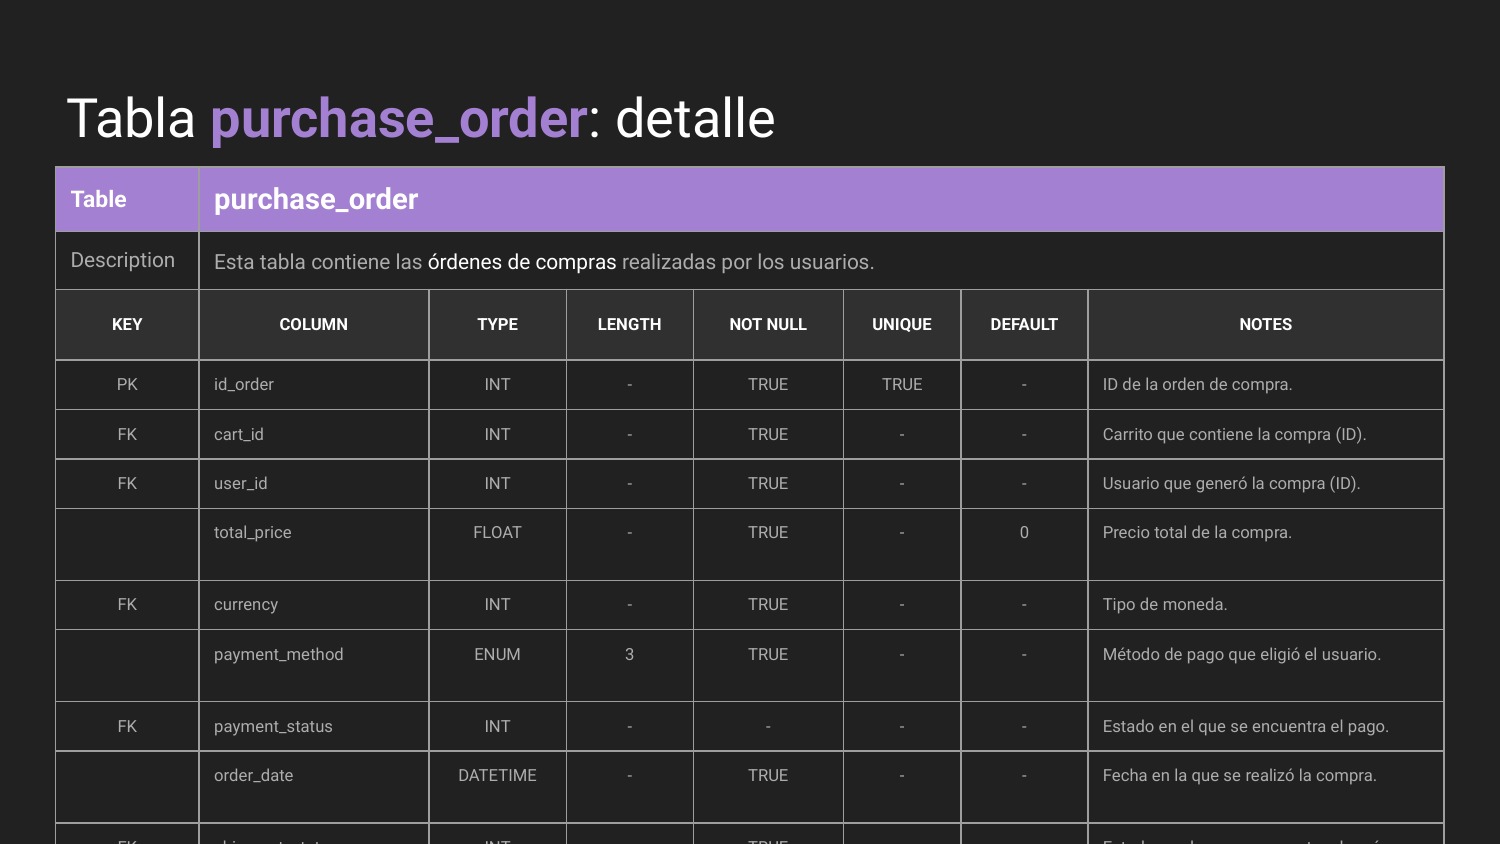

# Tabla purchase_order: detalle
| Table | purchase\_order |  |  |  |  |  |  |
| --- | --- | --- | --- | --- | --- | --- | --- |
| Description | Esta tabla contiene las órdenes de compras realizadas por los usuarios. |  |  |  |  |  |  |
| KEY | COLUMN | TYPE | LENGTH | NOT NULL | UNIQUE | DEFAULT | NOTES |
| PK | id\_order | INT | - | TRUE | TRUE | - | ID de la orden de compra. |
| FK | cart\_id | INT | - | TRUE | - | - | Carrito que contiene la compra (ID). |
| FK | user\_id | INT | - | TRUE | - | - | Usuario que generó la compra (ID). |
|  | total\_price | FLOAT | - | TRUE | - | 0 | Precio total de la compra. |
| FK | currency | INT | - | TRUE | - | - | Tipo de moneda. |
|  | payment\_method | ENUM | 3 | TRUE | - | - | Método de pago que eligió el usuario. |
| FK | payment\_status | INT | - | - | - | - | Estado en el que se encuentra el pago. |
|  | order\_date | DATETIME | - | TRUE | - | - | Fecha en la que se realizó la compra. |
| FK | shipment\_status | INT | - | TRUE | - | - | Estado en el que se encuentra el envío. |